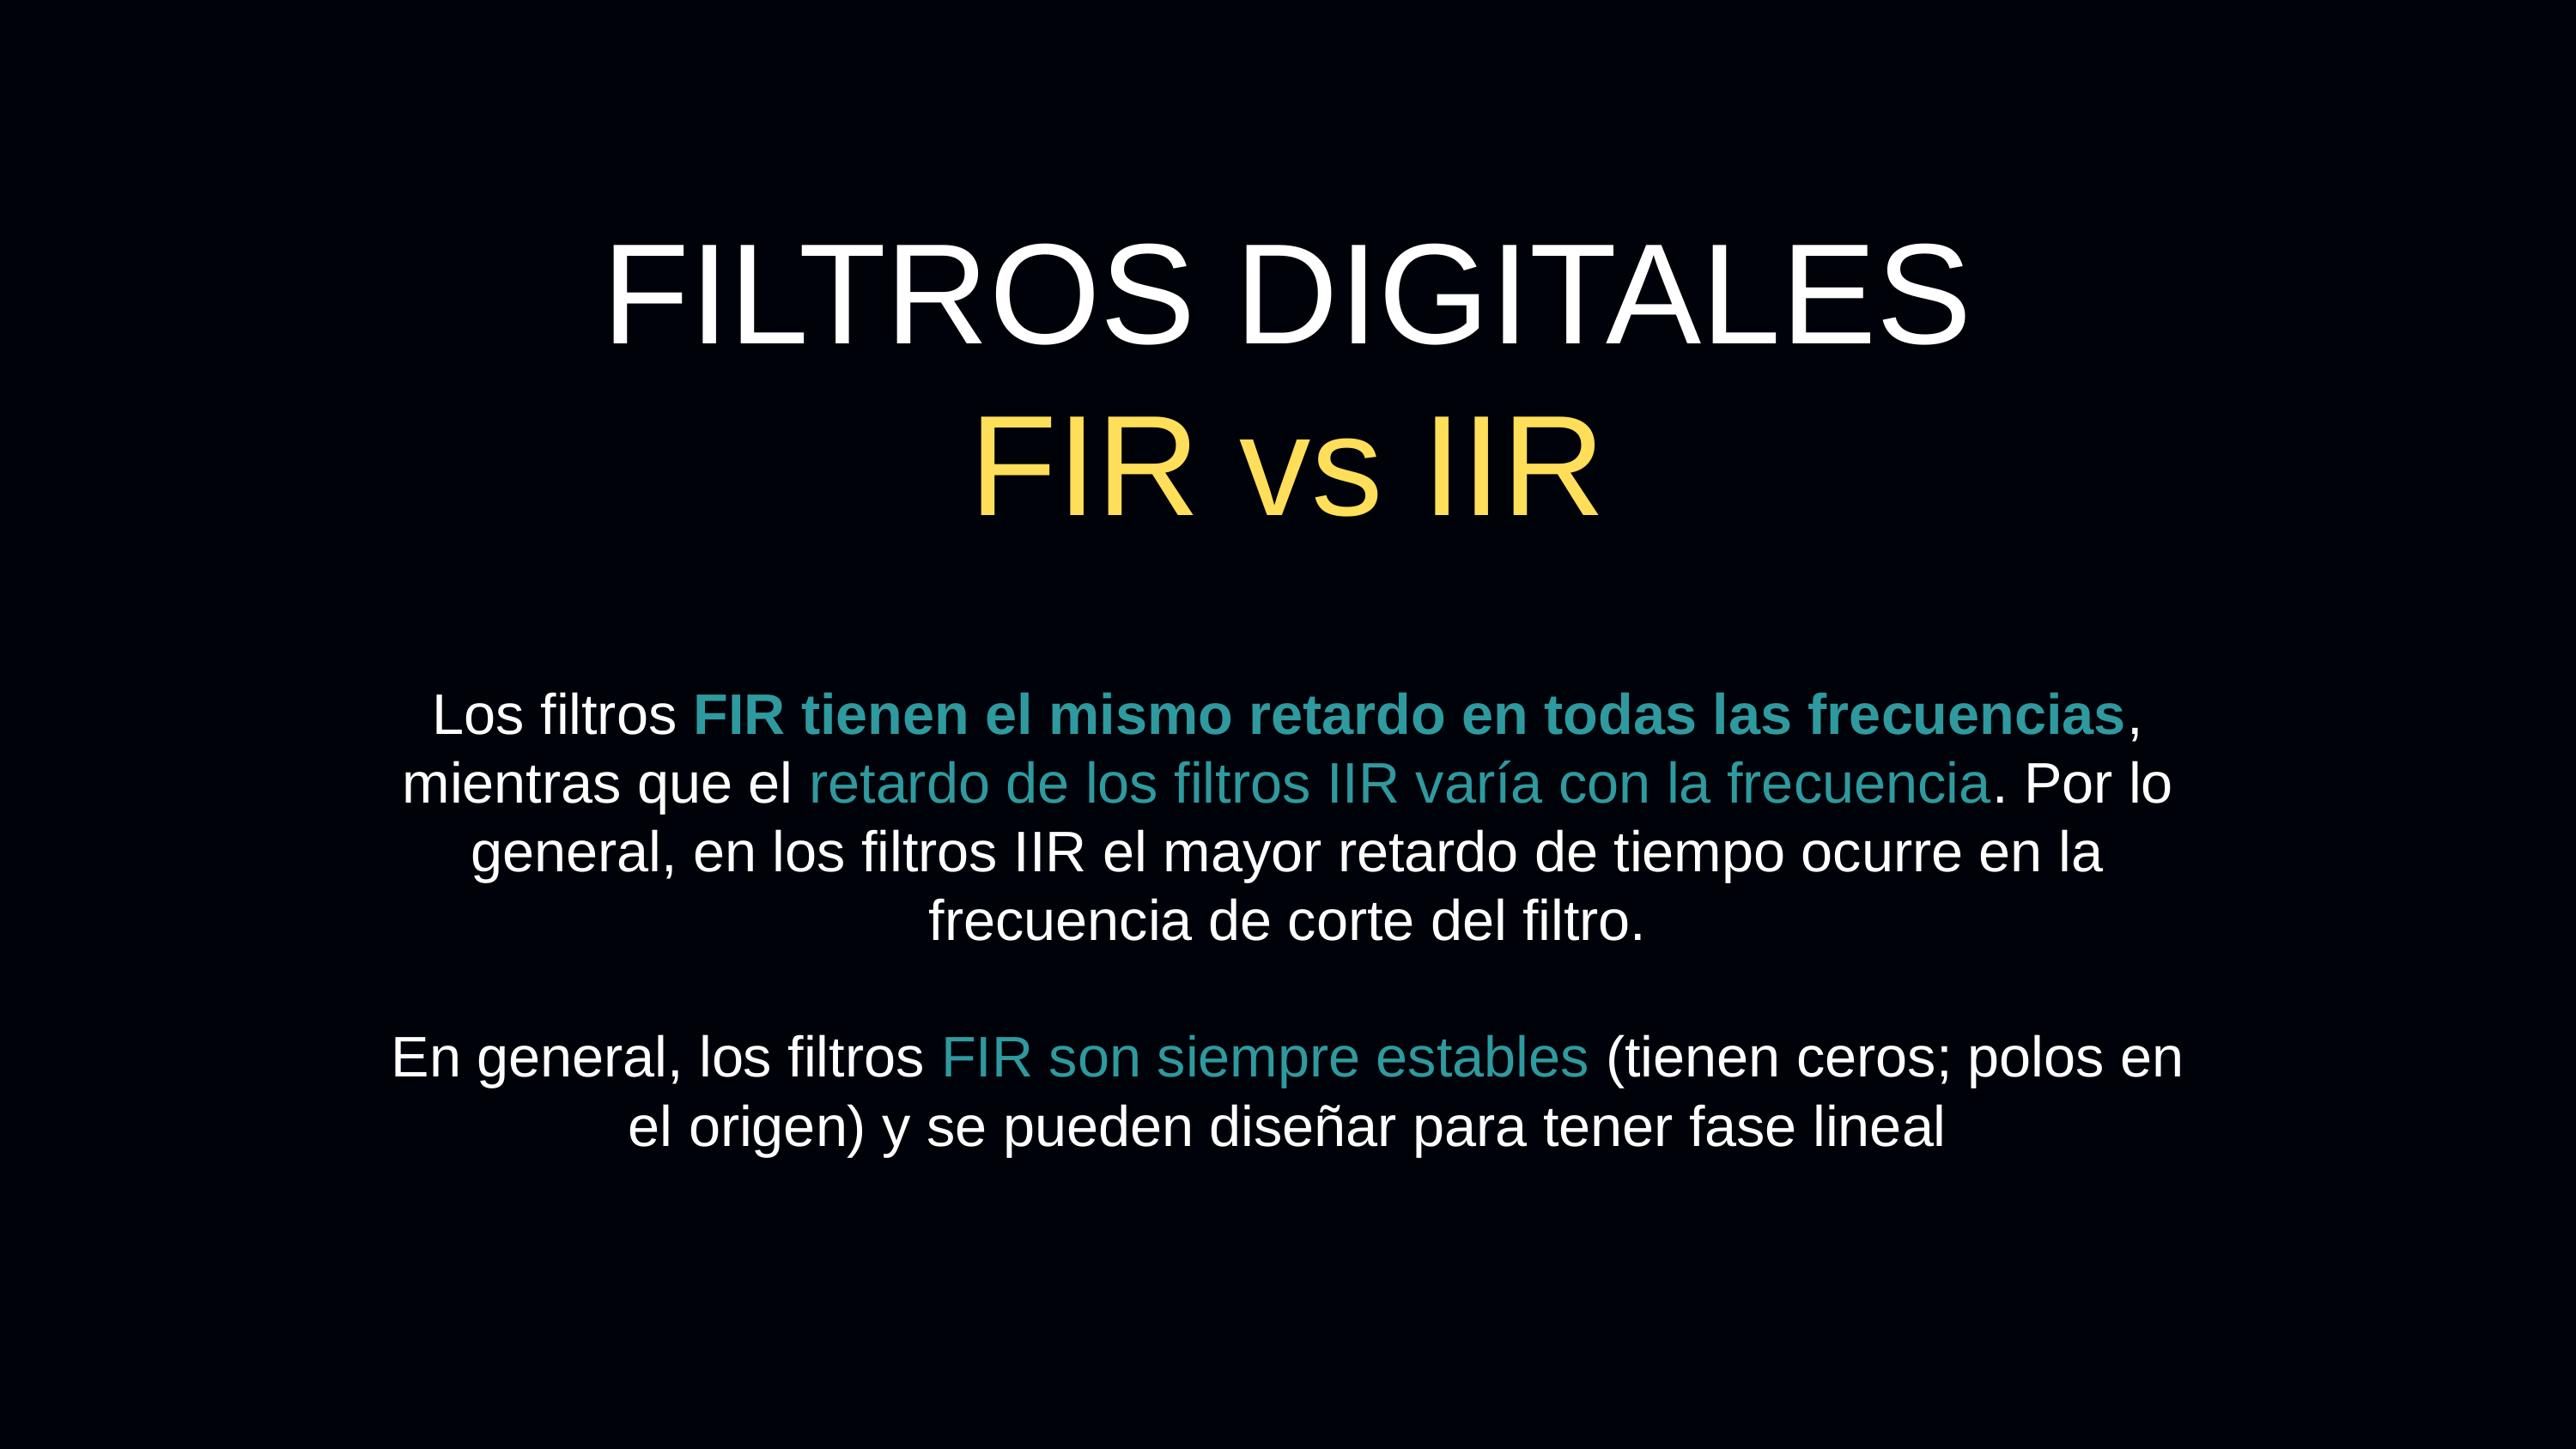

FILTROS DIGITALES
FIR vs IIR
Los filtros FIR tienen el mismo retardo en todas las frecuencias, mientras que el retardo de los filtros IIR varía con la frecuencia. Por lo general, en los filtros IIR el mayor retardo de tiempo ocurre en la frecuencia de corte del filtro.

En general, los filtros FIR son siempre estables (tienen ceros; polos en el origen) y se pueden diseñar para tener fase lineal